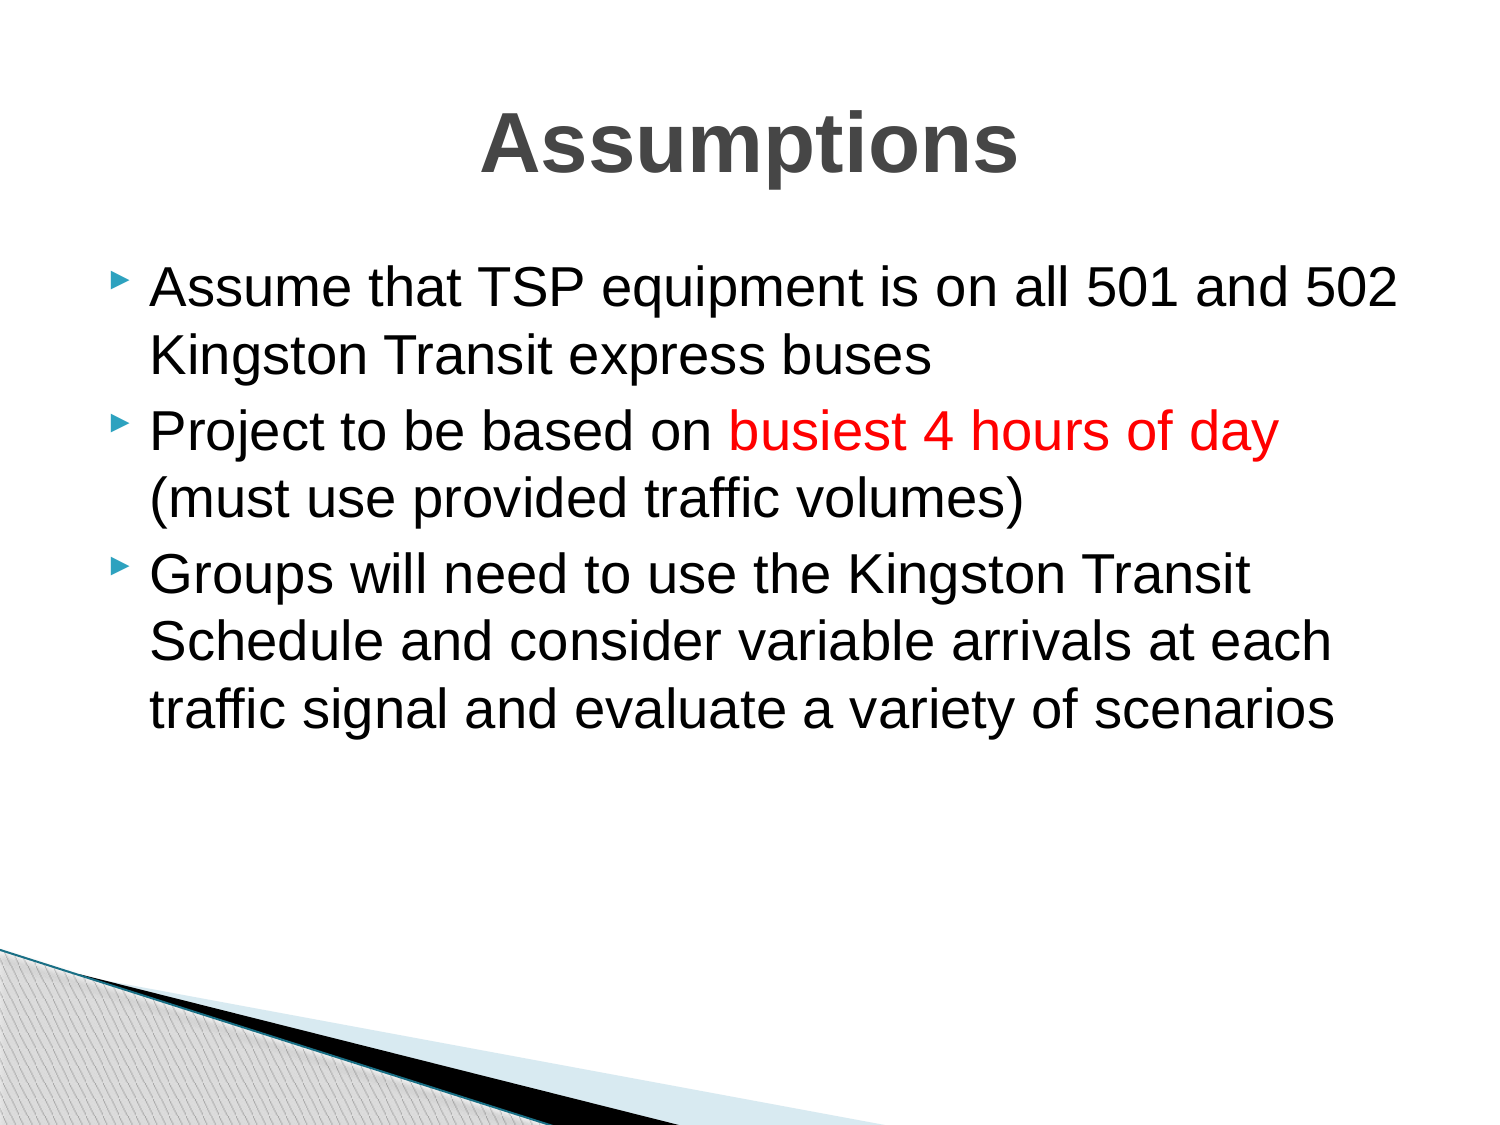

# Assumptions
Assume that TSP equipment is on all 501 and 502 Kingston Transit express buses
Project to be based on busiest 4 hours of day (must use provided traffic volumes)
Groups will need to use the Kingston Transit Schedule and consider variable arrivals at each traffic signal and evaluate a variety of scenarios